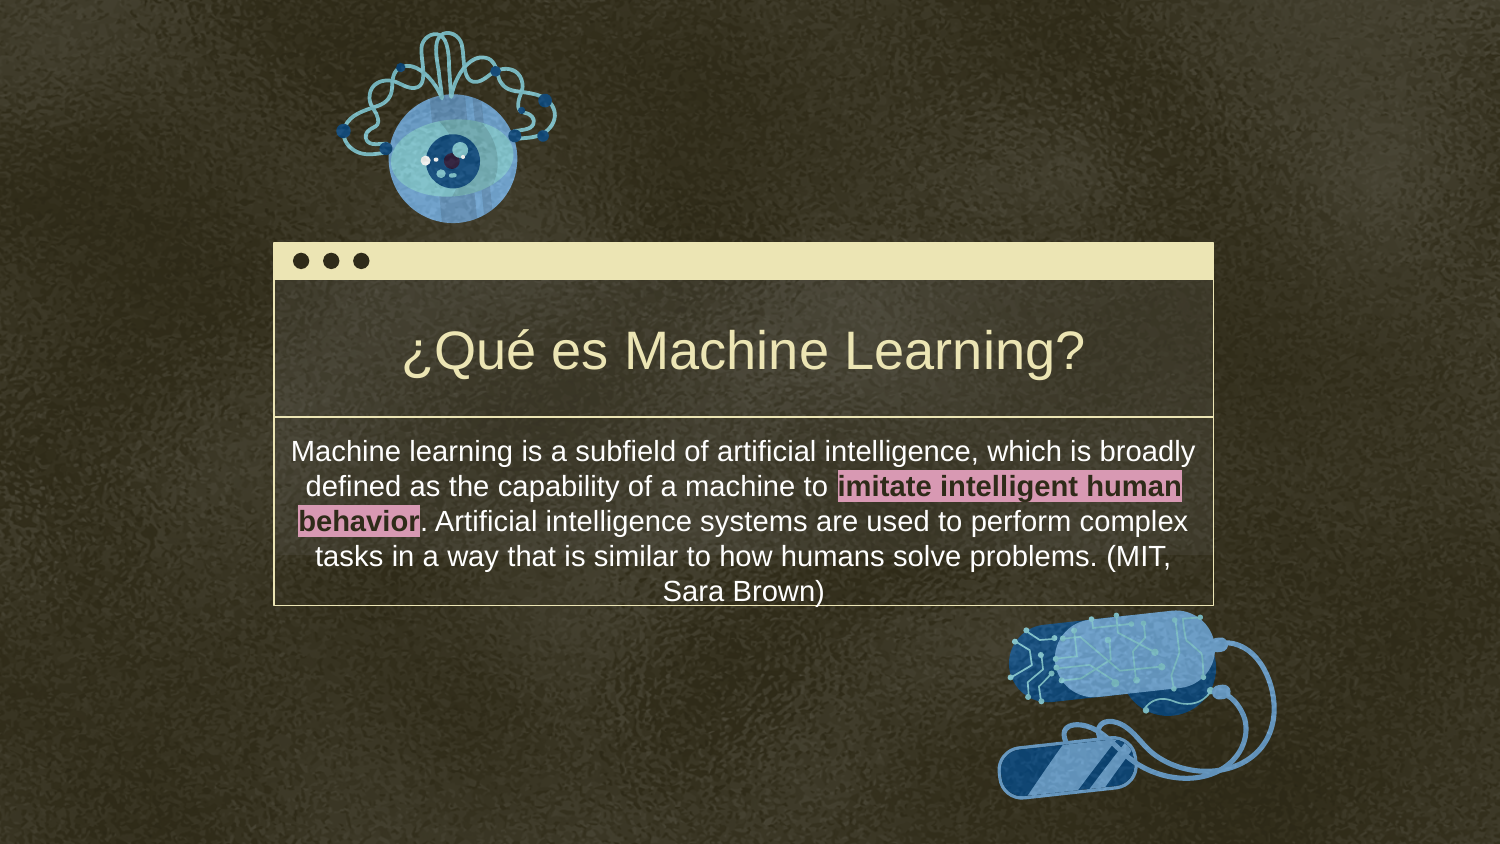

# ¿Qué es Machine Learning?
Machine learning is a subfield of artificial intelligence, which is broadly defined as the capability of a machine to imitate intelligent human behavior. Artificial intelligence systems are used to perform complex tasks in a way that is similar to how humans solve problems. (MIT, Sara Brown)